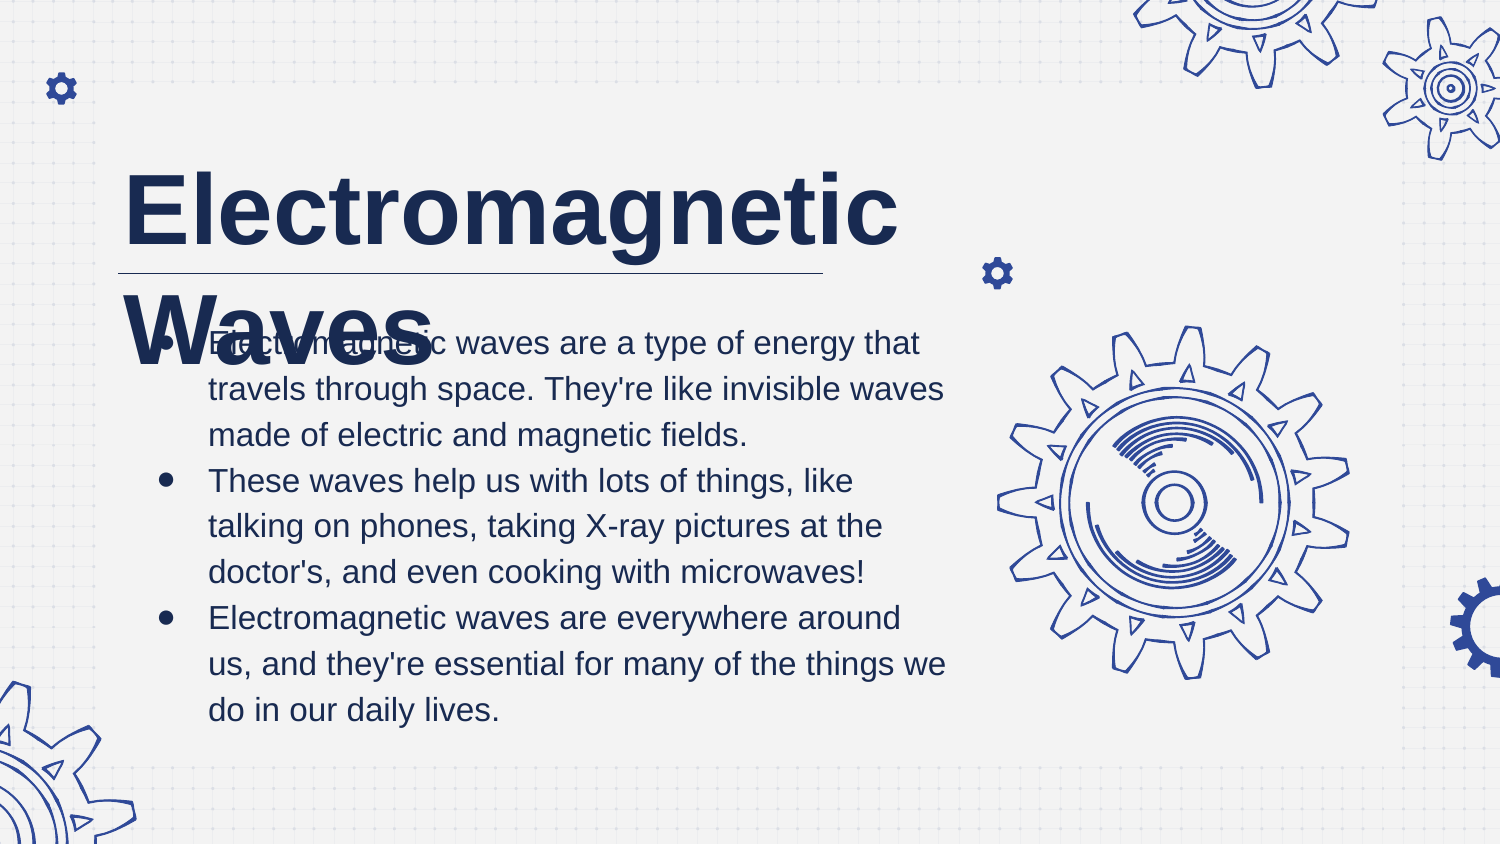

# Electromagnetic Waves

Electromagnetic waves are a type of energy that travels through space. They're like invisible waves made of electric and magnetic fields.
These waves help us with lots of things, like talking on phones, taking X-ray pictures at the doctor's, and even cooking with microwaves!
Electromagnetic waves are everywhere around us, and they're essential for many of the things we do in our daily lives.